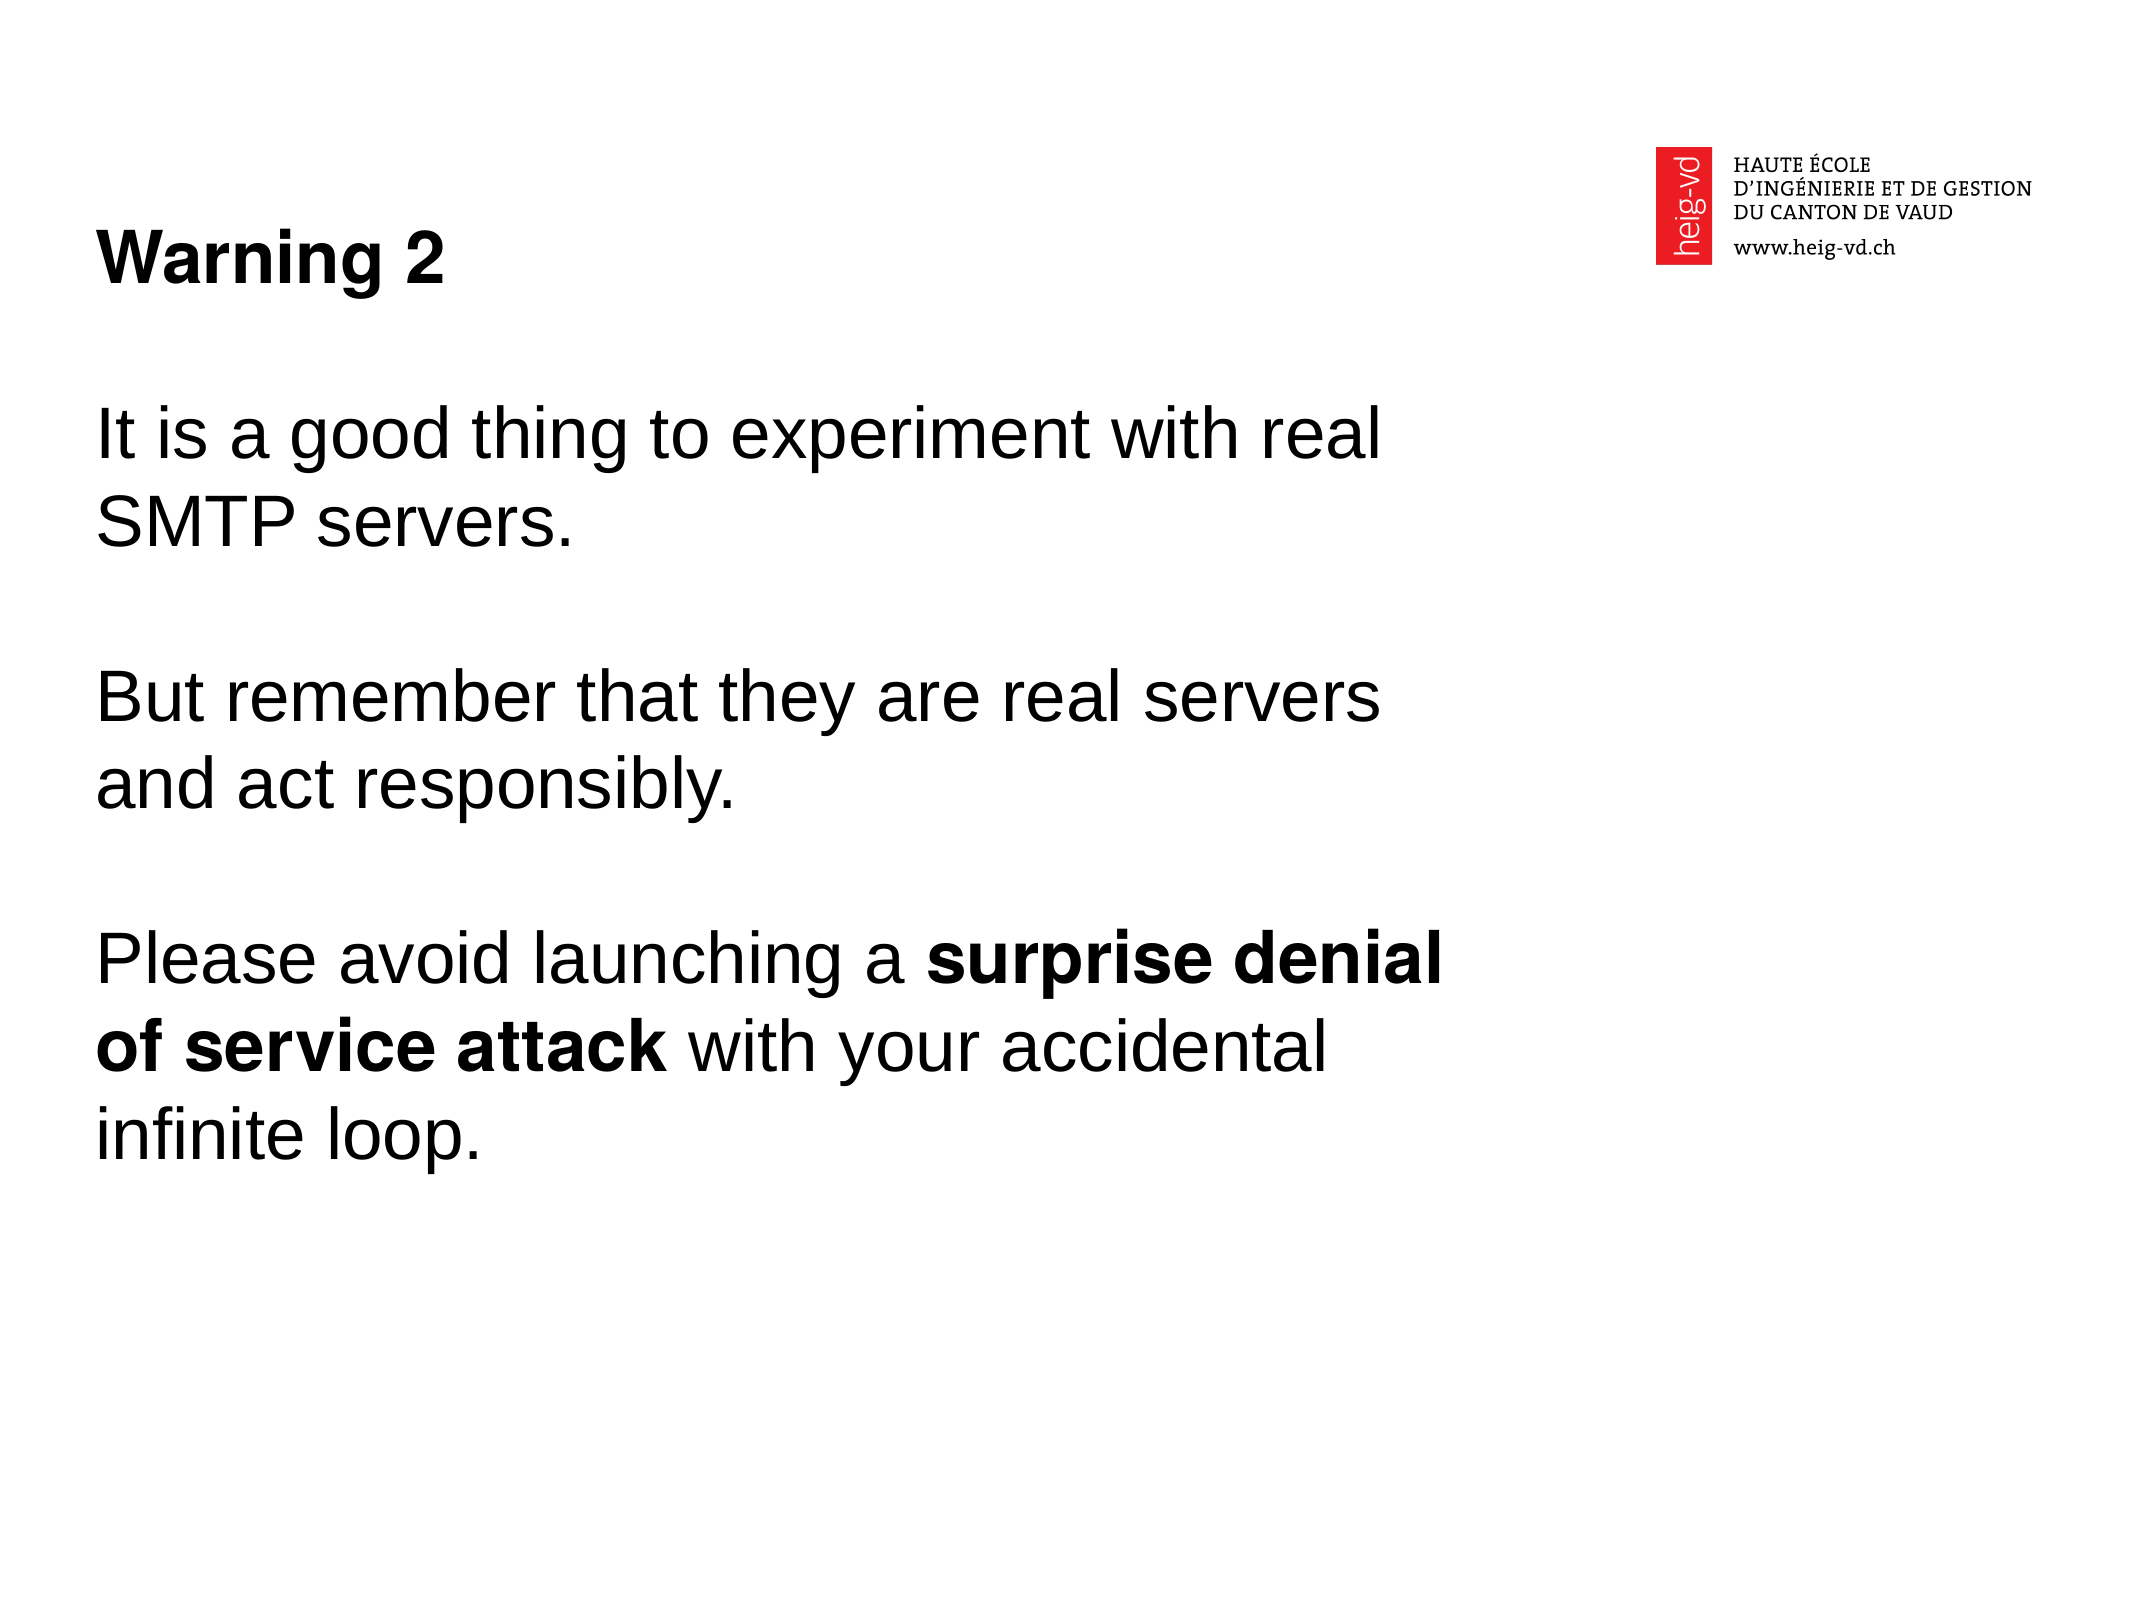

Warning 2

It is a good thing to experiment with real SMTP servers.

But remember that they are real servers and act responsibly.

Please avoid launching a surprise denial of service attack with your accidental infinite loop.